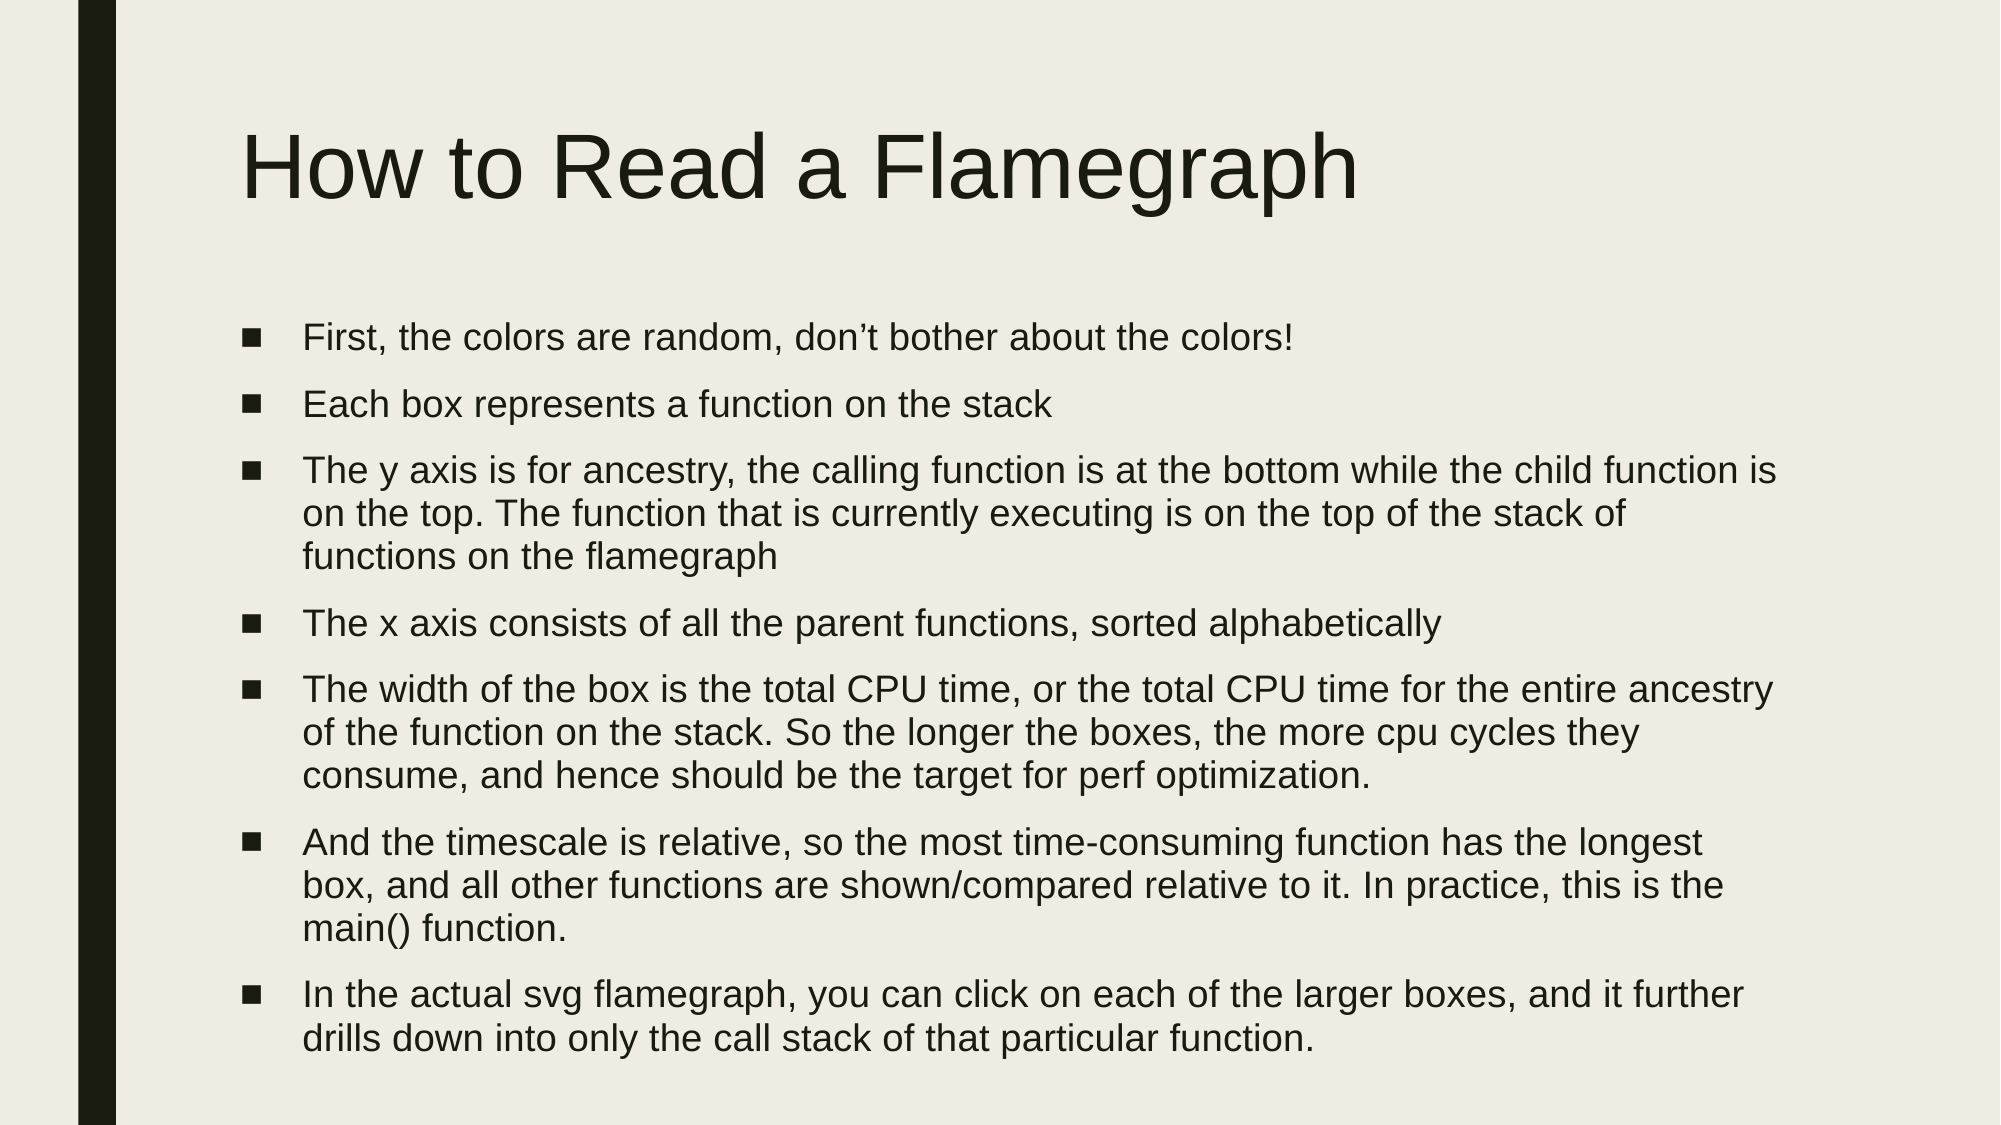

# How to Read a Flamegraph
First, the colors are random, don’t bother about the colors!
Each box represents a function on the stack
The y axis is for ancestry, the calling function is at the bottom while the child function is on the top. The function that is currently executing is on the top of the stack of functions on the flamegraph
The x axis consists of all the parent functions, sorted alphabetically
The width of the box is the total CPU time, or the total CPU time for the entire ancestry of the function on the stack. So the longer the boxes, the more cpu cycles they consume, and hence should be the target for perf optimization.
And the timescale is relative, so the most time-consuming function has the longest box, and all other functions are shown/compared relative to it. In practice, this is the main() function.
In the actual svg flamegraph, you can click on each of the larger boxes, and it further drills down into only the call stack of that particular function.